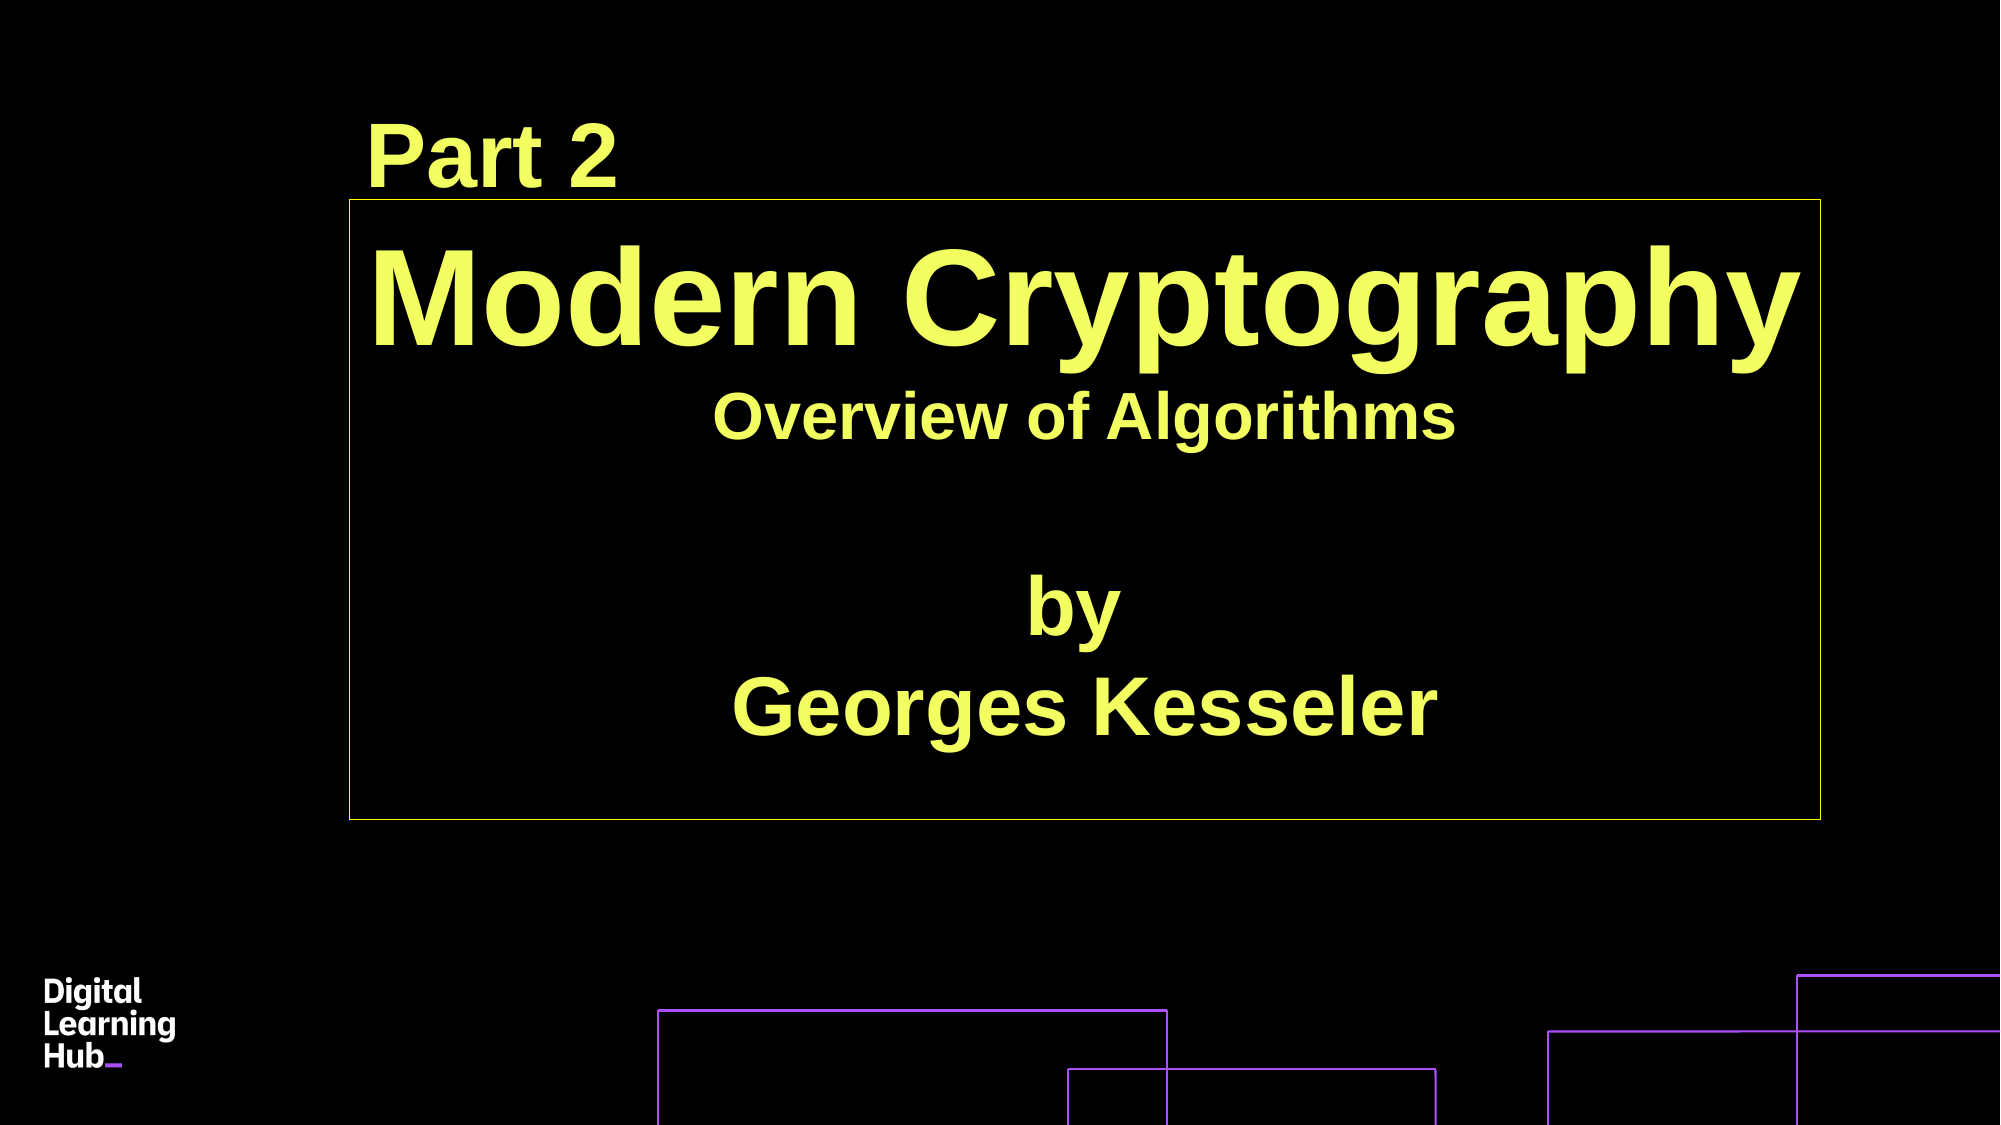

Part 2

Modern Cryptography
Overview of Algorithms

by
Georges Kesseler